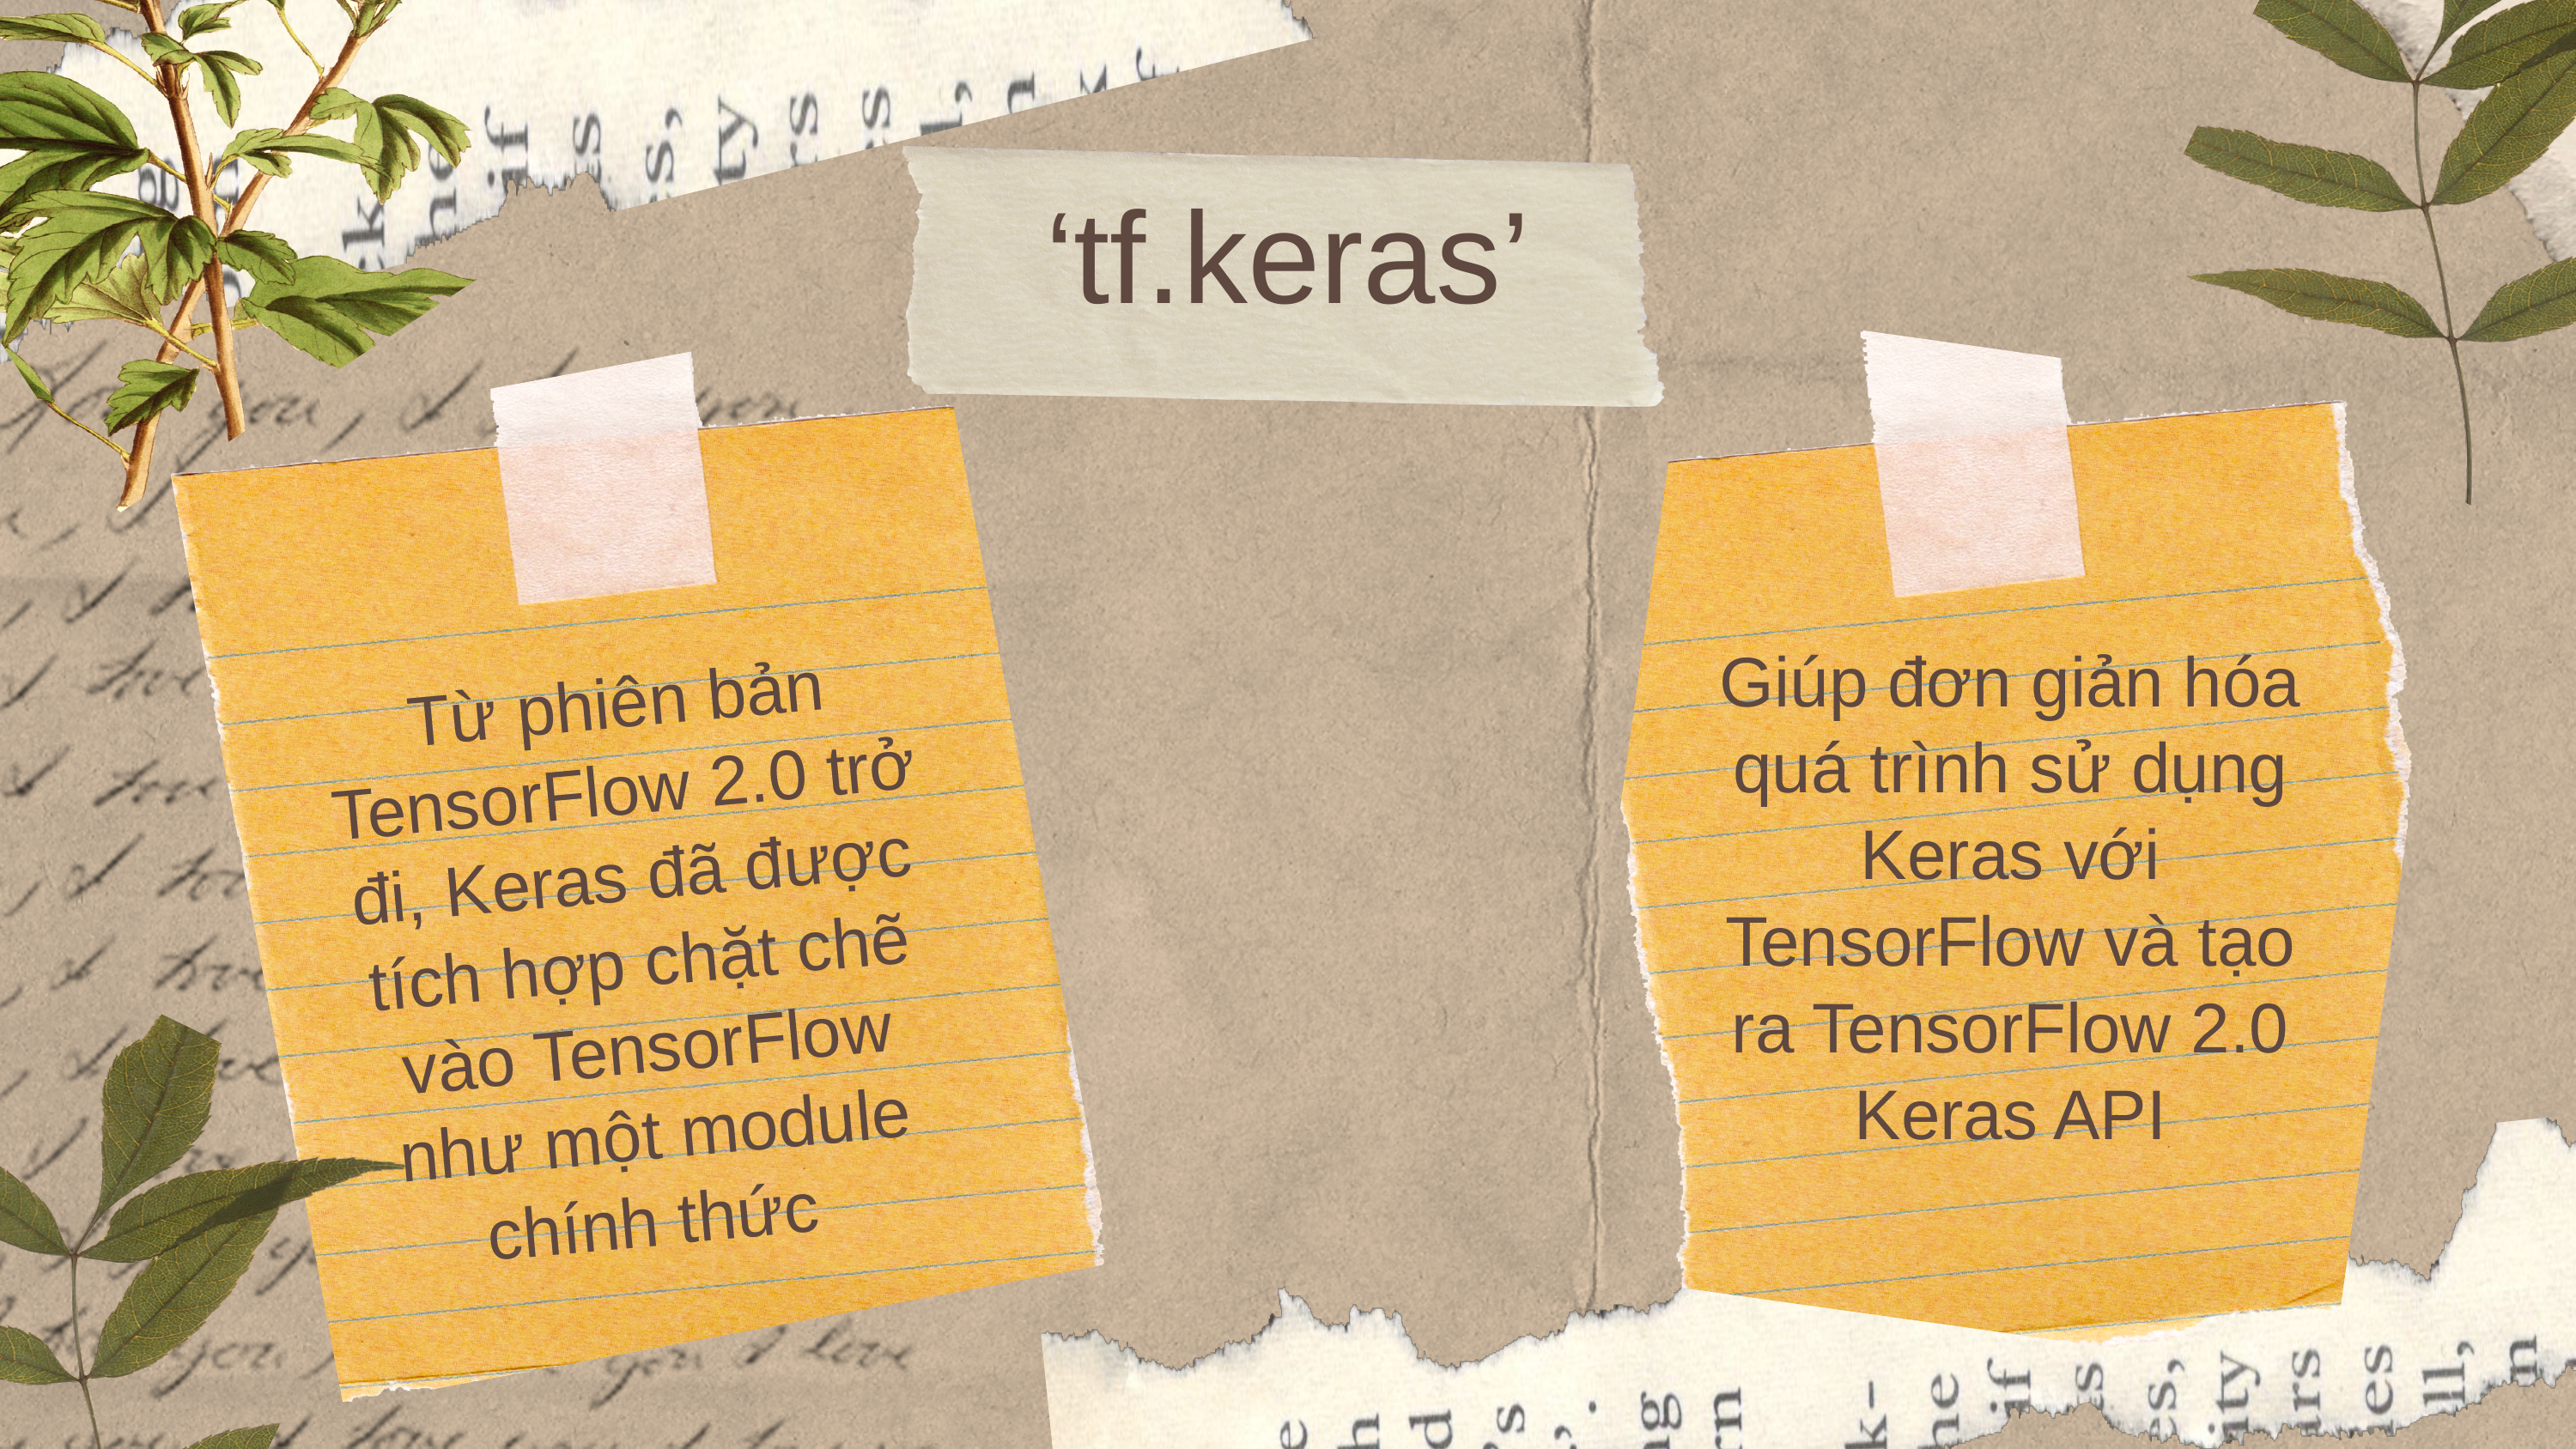

‘tf.keras’

Giúp đơn giản hóa quá trình sử dụng Keras với TensorFlow và tạo ra TensorFlow 2.0 Keras API
Từ phiên bản TensorFlow 2.0 trở đi, Keras đã được tích hợp chặt chẽ vào TensorFlow như một module chính thức